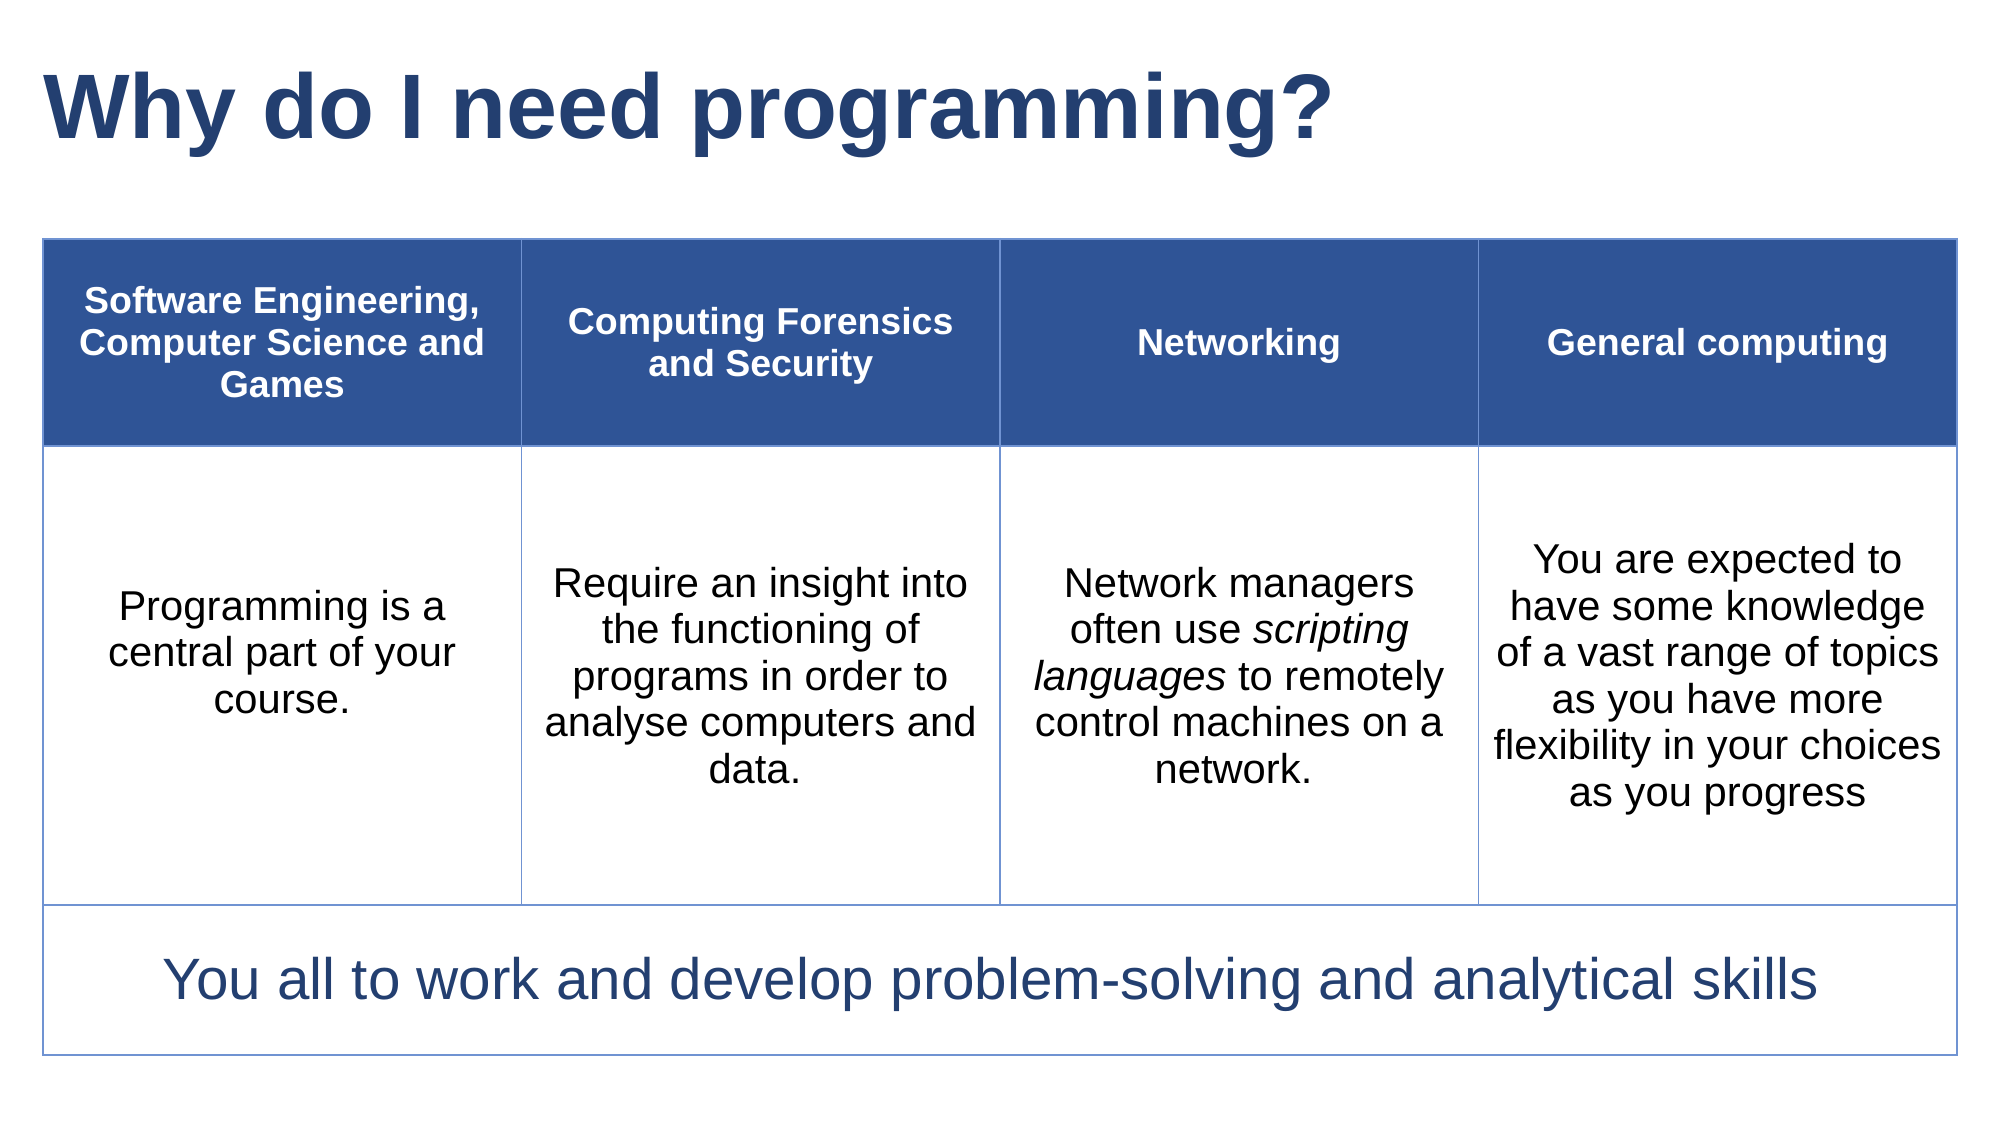

# Why do I need programming?
| Software Engineering, Computer Science and Games | Computing Forensics and Security | Networking | General computing |
| --- | --- | --- | --- |
| Programming is a central part of your course. | Require an insight into the functioning of programs in order to analyse computers and data. | Network managers often use scripting languages to remotely control machines on a network. | You are expected to have some knowledge of a vast range of topics as you have more flexibility in your choices as you progress |
| You all to work and develop problem-solving and analytical skills |  |  |  |